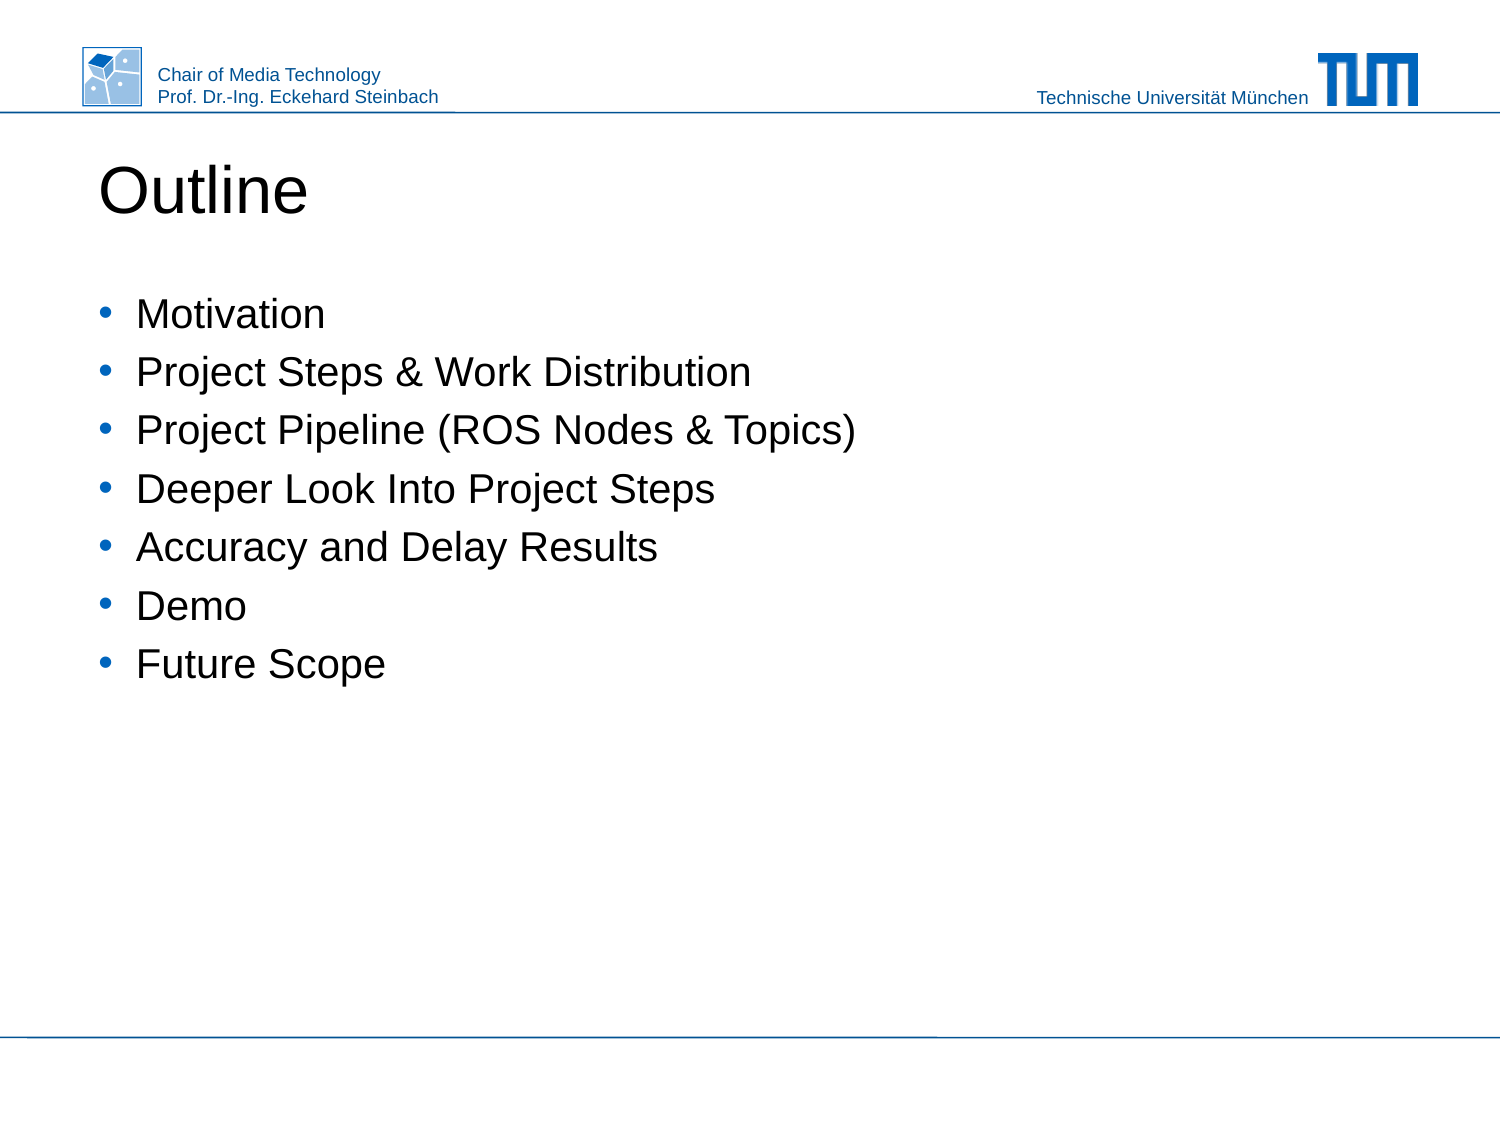

# Outline
Motivation
Project Steps & Work Distribution
Project Pipeline (ROS Nodes & Topics)
Deeper Look Into Project Steps
Accuracy and Delay Results
Demo
Future Scope